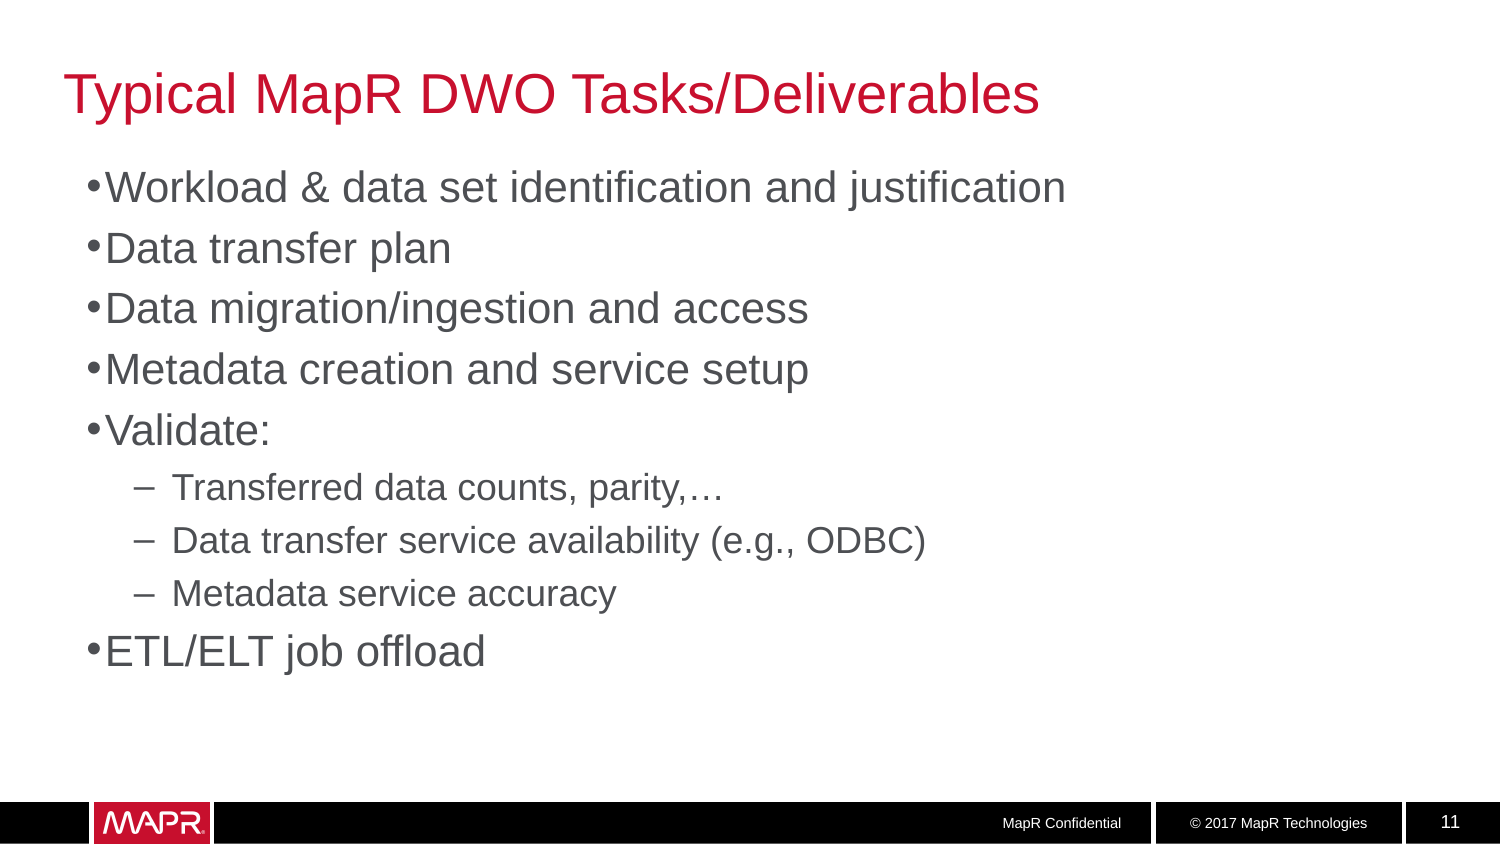

# Typical MapR DWO Tasks/Deliverables
Workload & data set identification and justification
Data transfer plan
Data migration/ingestion and access
Metadata creation and service setup
Validate:
 Transferred data counts, parity,…
 Data transfer service availability (e.g., ODBC)
 Metadata service accuracy
ETL/ELT job offload